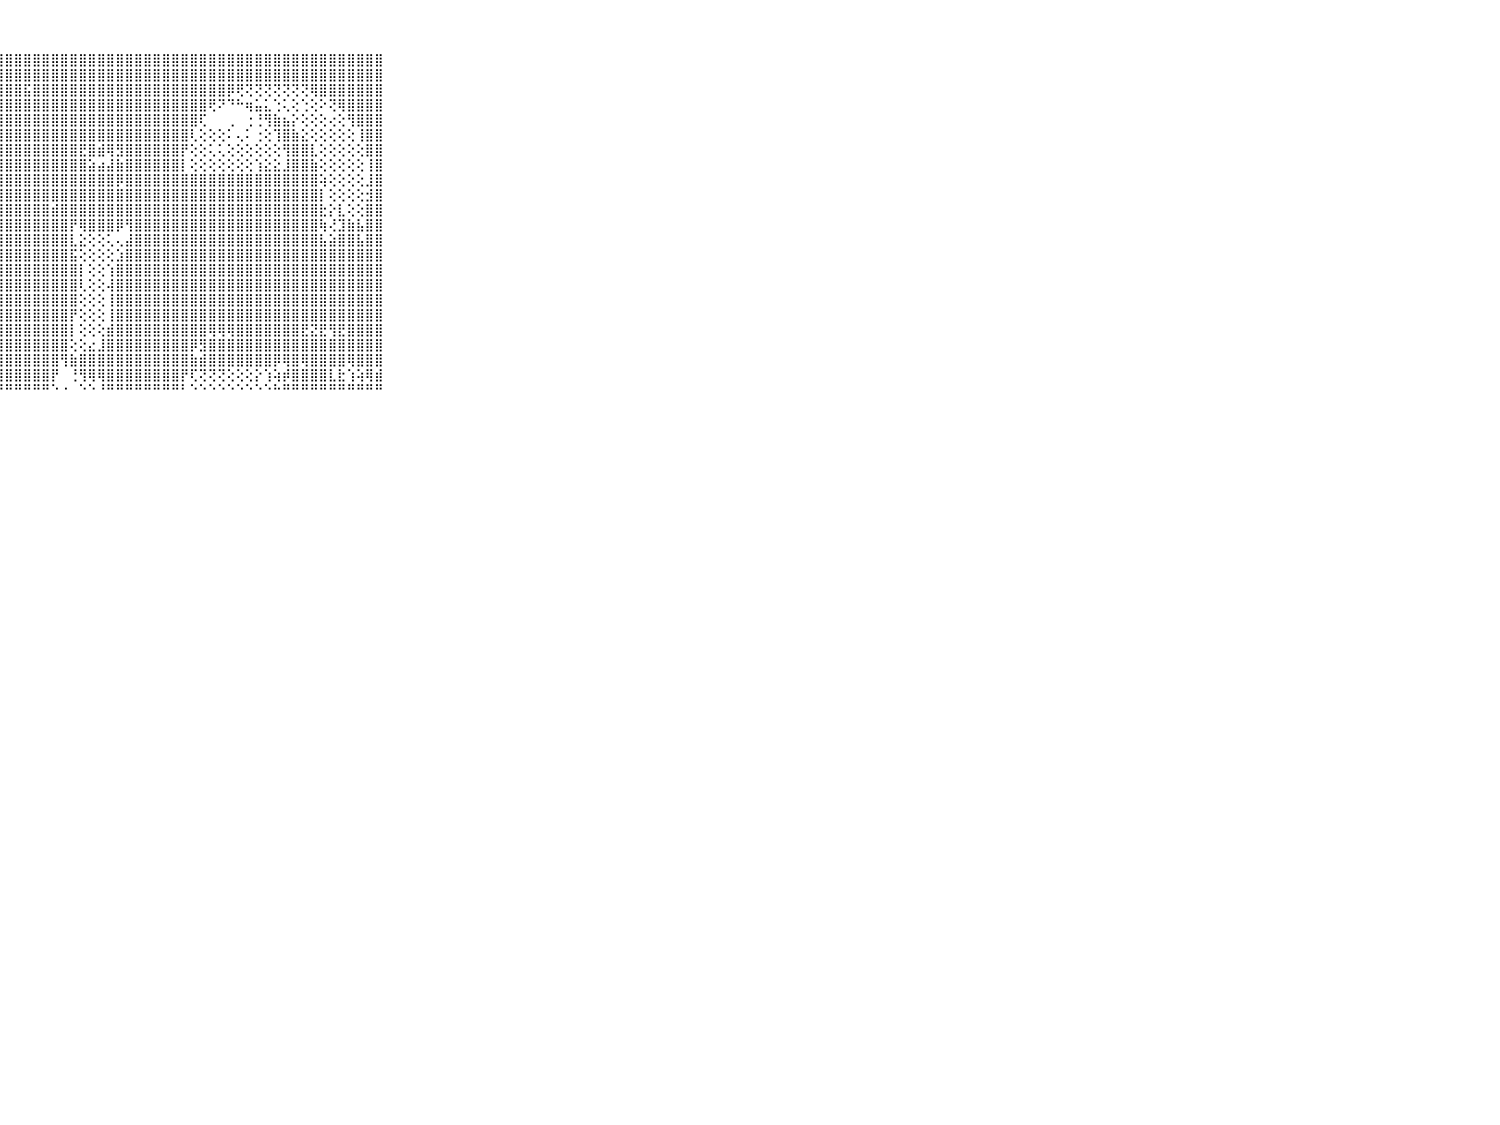

⠀⠀⠀⠀⠀⠀⠀⠀⠀⠀⠀⢕⢕⢕⢝⢟⢿⣿⣿⣿⣿⣿⣿⣿⣿⣿⣿⣿⣿⣿⣿⣿⣿⣿⣿⣿⣿⣿⣿⣿⣿⣿⣿⣿⣿⣿⣿⣿⣿⣿⣿⣿⣿⣿⣿⣿⣿⣿⣿⣿⣿⣿⣿⣿⣿⣿⣿⣿⣿⠀⠀⠀⠀⠀⠀⠀⠀⠀⠀⠀⠀
⠀⠀⠀⠀⠀⠀⠀⠀⠀⠀⠀⠳⣧⣕⡕⢕⢕⢜⢝⢿⣿⣿⣿⣿⣿⣿⣿⣿⣿⣿⣿⣿⣿⣿⣿⣿⣿⣿⣿⣿⣿⣿⣿⣿⣿⣿⣿⣿⣿⣿⣿⣿⣿⣿⣿⣿⣿⣿⣿⣿⣿⣿⣿⣿⣿⣿⣿⣿⣿⠀⠀⠀⠀⠀⠀⠀⠀⠀⠀⠀⠀
⠀⠀⠀⠀⠀⠀⠀⠀⠀⠀⠀⢕⢕⢝⢻⣷⣵⡕⢕⢕⢝⢿⣿⣿⣿⣿⣿⣿⣿⣿⣯⣿⣿⣿⣿⣿⣿⣿⣿⣿⣿⣿⣿⣿⣿⣿⣿⣿⣿⣿⣿⣿⡿⢟⢝⢝⢝⢝⢝⢝⢝⢿⣿⣿⣿⣿⣿⣿⣿⠀⠀⠀⠀⠀⠀⠀⠀⠀⠀⠀⠀
⠀⠀⠀⠀⠀⠀⠀⠀⠀⠀⠀⢕⢕⢕⢕⢜⢻⣿⣧⡕⢕⢕⢹⣿⣿⣿⣿⣿⣿⣿⣿⣿⣿⣿⣿⣿⣿⣿⣿⣿⣿⣿⣿⣿⣿⣿⣿⣿⣿⣿⢟⠝⠙⠓⢶⣥⣅⢑⢅⢕⢑⢕⠕⢝⢿⣿⣿⣿⣿⠀⠀⠀⠀⠀⠀⠀⠀⠀⠀⠀⠀
⠀⠀⠀⠀⠀⠀⠀⠀⠀⠀⠀⢕⢕⢕⢕⢕⢕⢜⢿⣿⣷⡇⢕⢺⣿⣿⣿⣿⣿⣿⣿⣿⣿⣿⣿⣿⣿⣿⣿⣿⣿⣿⣿⣿⣿⣿⣿⣿⣿⢏⠀⠀⢀⠀⢐⢘⢻⣷⣦⡕⢕⢕⢕⢔⢕⢻⣿⣿⣿⠀⠀⠀⠀⠀⠀⠀⠀⠀⠀⠀⠀
⠀⠀⠀⠀⠀⠀⠀⠀⠀⠀⠀⢕⢕⢕⢕⢕⢕⢕⢜⢿⣿⣯⣕⢕⢹⣿⣿⣿⣿⣿⣿⣿⣿⣿⣿⣿⣿⣿⣿⣿⣿⣿⣿⣿⣿⣿⣿⣿⢇⢕⢕⢕⠅⢄⠅⢐⢕⢹⣿⣷⣕⢕⢕⢕⢕⢕⢸⣿⣿⠀⠀⠀⠀⠀⠀⠀⠀⠀⠀⠀⠀
⠀⠀⠀⠀⠀⠀⠀⠀⠀⠀⠀⣷⣷⣿⣷⣧⣵⢕⢕⢜⣿⣿⣷⢕⢕⣿⣿⣿⣿⣿⣿⣿⣿⣿⣿⣿⣟⣿⣾⢿⣻⣿⣿⣿⣿⣿⣿⡟⢕⢕⢅⢅⢕⢕⢕⢕⢕⢕⢻⣿⣿⣇⢕⢕⢕⢕⢕⣿⣿⠀⠀⠀⠀⠀⠀⠀⠀⠀⠀⠀⠀
⠀⠀⠀⠀⠀⠀⠀⠀⠀⠀⠀⣿⣿⣿⣿⣿⣿⣿⣿⣾⣿⣿⣿⢕⢕⢸⣿⣿⣿⣿⣿⣿⣿⣿⣿⣿⣿⣵⣴⣼⣷⣿⣿⣿⣿⣿⣿⡇⢕⢕⢕⢕⢕⢕⢕⢱⣕⣕⣸⣿⣿⣷⢕⢕⢕⢕⢕⢸⣿⠀⠀⠀⠀⠀⠀⠀⠀⠀⠀⠀⠀
⠀⠀⠀⠀⠀⠀⠀⠀⠀⠀⠀⣿⣿⣿⣿⣿⣿⣿⣿⣿⣿⣿⣿⡕⢕⢸⣿⣿⣿⣿⣿⣿⣿⣿⣿⣿⣿⣿⣿⣿⡿⣿⣿⣿⣿⣿⣿⣿⣿⣿⣿⣿⣿⣿⣿⣿⣿⣿⣿⣿⣿⣿⢵⢕⢕⢕⢕⣸⣿⠀⠀⠀⠀⠀⠀⠀⠀⠀⠀⠀⠀
⠀⠀⠀⠀⠀⠀⠀⠀⠀⠀⠀⣿⣿⣿⣿⣿⣿⣿⣿⣿⣿⣿⣿⡇⢕⢸⣿⣿⣿⣿⣿⣿⣿⣿⣿⣿⣿⣿⣿⣿⣿⣿⣿⣿⣿⣿⣿⣿⣿⣿⣿⣿⣿⣿⣿⣿⣿⣿⣿⣿⣿⣿⡇⢕⢕⢕⢕⣺⣿⠀⠀⠀⠀⠀⠀⠀⠀⠀⠀⠀⠀
⠀⠀⠀⠀⠀⠀⠀⠀⠀⠀⠀⣿⣿⣿⣿⣿⣿⣿⣿⣿⣿⣿⣿⡇⢕⢸⣿⣿⣿⣿⣿⣿⣿⣾⣿⣿⣿⣿⣿⣿⣿⣿⣿⣿⣿⣿⣿⣿⣿⣿⣿⣿⣿⣿⣿⣿⣿⣿⣿⣿⣿⣿⣗⡕⣇⢕⢕⣿⣿⠀⠀⠀⠀⠀⠀⠀⠀⠀⠀⠀⠀
⠀⠀⠀⠀⠀⠀⠀⠀⠀⠀⠀⣿⣿⣿⣿⣿⣿⣿⣿⣿⣿⣿⣿⢵⢼⢼⣿⣿⣿⣿⣿⣿⣿⣿⣿⡟⢿⣿⣿⣿⡿⢻⣿⣿⣿⣿⣿⣿⣿⣿⣿⣿⣿⣿⣿⣿⣿⣿⣿⣿⣿⣿⢷⢜⣹⣷⣧⣿⣿⠀⠀⠀⠀⠀⠀⠀⠀⠀⠀⠀⠀
⠀⠀⠀⠀⠀⠀⠀⠀⠀⠀⠀⣿⣿⣿⣿⣿⣿⣿⣿⣿⣿⣿⣿⢝⢹⢼⣿⣿⣿⣿⣿⣿⣿⣿⣿⣇⣕⢕⢕⢅⢄⣼⣿⣿⣿⣿⣿⣿⣿⣿⣿⣿⣿⣿⣿⣿⣿⣿⣿⣿⣿⣿⣧⣵⣿⣿⣧⣿⣿⠀⠀⠀⠀⠀⠀⠀⠀⠀⠀⠀⠀
⠀⠀⠀⠀⠀⠀⠀⠀⠀⠀⠀⣿⣿⣿⣿⣿⣿⣿⣿⣿⣿⣿⣗⢕⢕⢿⣿⣿⣿⣿⣿⣿⣿⣿⣿⣯⢕⢕⢕⢕⣱⣿⣿⣿⣿⣿⣿⣿⣿⣿⣿⣿⣿⣿⣿⣿⣿⣿⣿⣿⣿⣿⣿⣿⣿⣿⣿⣿⣿⠀⠀⠀⠀⠀⠀⠀⠀⠀⠀⠀⠀
⠀⠀⠀⠀⠀⠀⠀⠀⠀⠀⠀⣿⣿⣿⣿⣿⣿⣿⣿⣿⣿⣿⡇⢕⢕⣿⣿⣿⣿⣿⣿⣿⣿⣿⣿⣿⡇⢕⢕⢱⣿⣿⣿⣿⣿⣿⣿⣿⣿⣿⣿⣿⣿⣿⣿⣿⣿⣿⣿⣿⣿⣿⣿⣿⣿⣿⣿⣿⣿⠀⠀⠀⠀⠀⠀⠀⠀⠀⠀⠀⠀
⠀⠀⠀⠀⠀⠀⠀⠀⠀⠀⠀⣿⣿⣿⣿⣿⣿⣿⣿⣿⣿⣿⡧⢕⢕⣿⣿⣿⣿⣿⣿⣿⣿⣿⣿⣿⢇⢕⢕⢼⣿⣿⣿⣿⣿⣿⣿⣿⣿⣿⣿⣿⣿⣿⣿⣿⣿⣿⣿⣿⣿⣿⣿⣿⣿⣿⣿⣿⣿⠀⠀⠀⠀⠀⠀⠀⠀⠀⠀⠀⠀
⠀⠀⠀⠀⠀⠀⠀⠀⠀⠀⠀⣿⣿⣿⣿⣿⣿⣿⣿⣿⣿⣿⢕⢕⢕⣿⣿⣿⣿⣿⣿⣿⣿⣿⣿⣿⢕⢕⢕⢸⣿⣿⣿⣿⣿⣿⣿⣿⣿⣿⣿⣿⣿⣿⣿⣿⣿⣿⣿⣿⣿⣿⣿⣿⣿⣿⣿⣿⣿⠀⠀⠀⠀⠀⠀⠀⠀⠀⠀⠀⠀
⠀⠀⠀⠀⠀⠀⠀⠀⠀⠀⠀⣿⣿⣿⣿⣿⣿⣿⣿⣿⣿⣿⣷⢕⢕⣿⣿⣿⣿⣿⣿⣿⣿⣿⣿⡟⢕⢕⢕⢸⣿⣿⣿⣿⣿⣿⣿⣿⣿⣿⣿⣿⣿⣿⣿⣿⣿⣿⣿⣿⣿⣿⣿⣿⣿⣿⣿⣿⣿⠀⠀⠀⠀⠀⠀⠀⠀⠀⠀⠀⠀
⠀⠀⠀⠀⠀⠀⠀⠀⠀⠀⠀⣿⣿⣿⣿⣿⣿⣿⣿⣿⣿⣿⣯⢕⢕⣿⣿⣿⣿⣿⣿⣿⣿⣿⣿⡇⢕⢕⢕⣾⣿⣿⣿⣿⣿⣿⣿⣿⣿⣿⢿⢿⢿⣿⣿⣿⣿⣿⣿⣿⣟⣝⣟⢻⣟⣿⣿⣿⣿⠀⠀⠀⠀⠀⠀⠀⠀⠀⠀⠀⠀
⠀⠀⠀⠀⠀⠀⠀⠀⠀⠀⠀⣿⣿⣿⣿⣿⣿⣿⣿⣿⣿⣿⣯⡇⢕⣿⣿⣿⣿⣿⣿⣿⣿⣿⣿⢕⢕⣔⣸⣿⣿⣿⣿⣿⣿⣿⣿⣿⡿⣻⣿⣿⣿⣿⣿⣿⣿⣿⣿⣿⣿⣿⣿⣿⣿⣿⣿⣿⣿⠀⠀⠀⠀⠀⠀⠀⠀⠀⠀⠀⠀
⠀⠀⠀⠀⠀⠀⠀⠀⠀⠀⠀⣿⣿⣿⣿⣿⣿⣿⣿⣿⣿⡿⢝⢕⢕⣿⣿⣿⣿⣿⣿⣿⣿⣿⢻⣷⣿⣿⣿⣿⣿⣿⣿⣿⣿⣿⣿⣿⣷⣾⣿⣿⣿⣿⣿⣿⣿⡿⢿⣿⢿⣿⣿⣿⣿⢿⣿⣿⣿⠀⠀⠀⠀⠀⠀⠀⠀⠀⠀⠀⠀
⠀⠀⠀⠀⠀⠀⠀⠀⠀⠀⠀⢿⣿⣿⣿⣿⣿⡿⡿⢿⢯⢕⢕⢕⢕⣹⣿⣿⣿⣿⣿⣿⣿⡟⠀⢘⢻⢿⢿⣿⣿⣿⣿⣿⣿⣿⣿⡟⢏⢝⢝⢝⢕⢕⢕⡕⢱⢵⡾⣿⣿⣿⣿⣇⣗⢱⢵⢿⣾⠀⠀⠀⠀⠀⠀⠀⠀⠀⠀⠀⠀
⠀⠀⠀⠀⠀⠀⠀⠀⠀⠀⠀⠛⠛⠓⠓⠓⠑⠓⠓⠓⠓⠓⠓⠓⠓⠛⠛⠛⠛⠛⠛⠛⠛⠑⠐⠀⠑⠑⠘⠛⠛⠛⠛⠛⠛⠛⠛⠃⠑⠑⠑⠑⠑⠑⠑⠑⠑⠓⠛⠛⠛⠛⠛⠛⠛⠛⠛⠛⠛⠀⠀⠀⠀⠀⠀⠀⠀⠀⠀⠀⠀